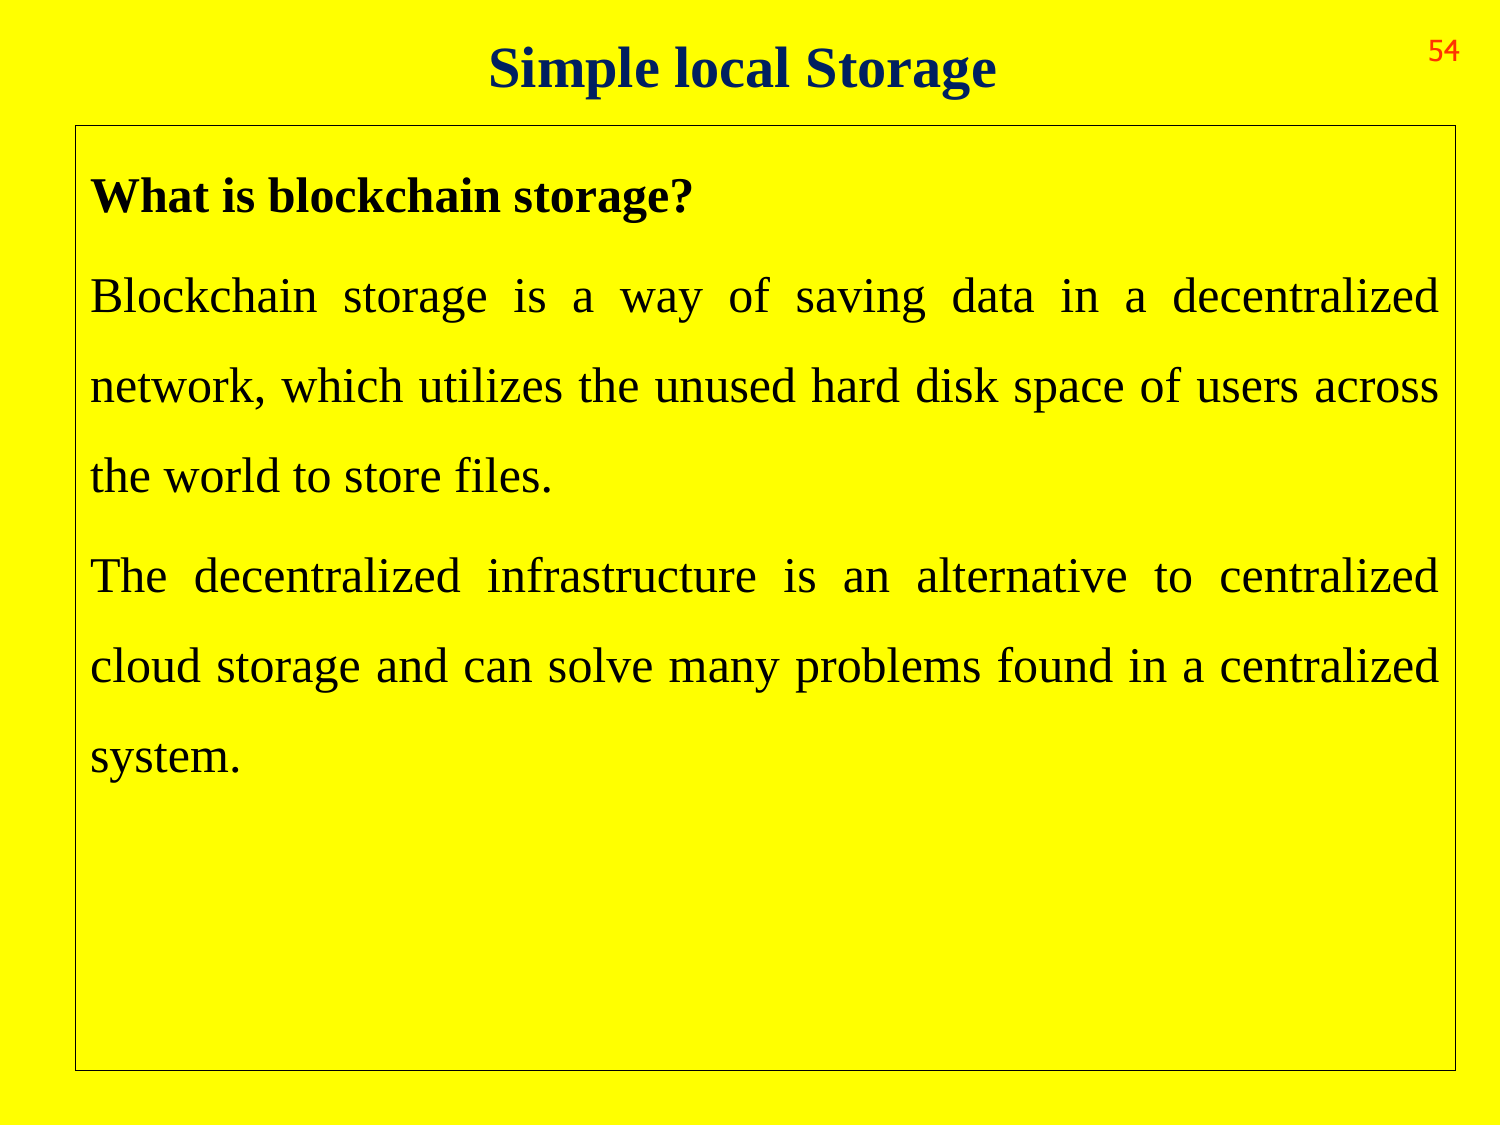

# Simple local Storage
54
What is blockchain storage?
Blockchain storage is a way of saving data in a decentralized network, which utilizes the unused hard disk space of users across the world to store files.
The decentralized infrastructure is an alternative to centralized cloud storage and can solve many problems found in a centralized system.